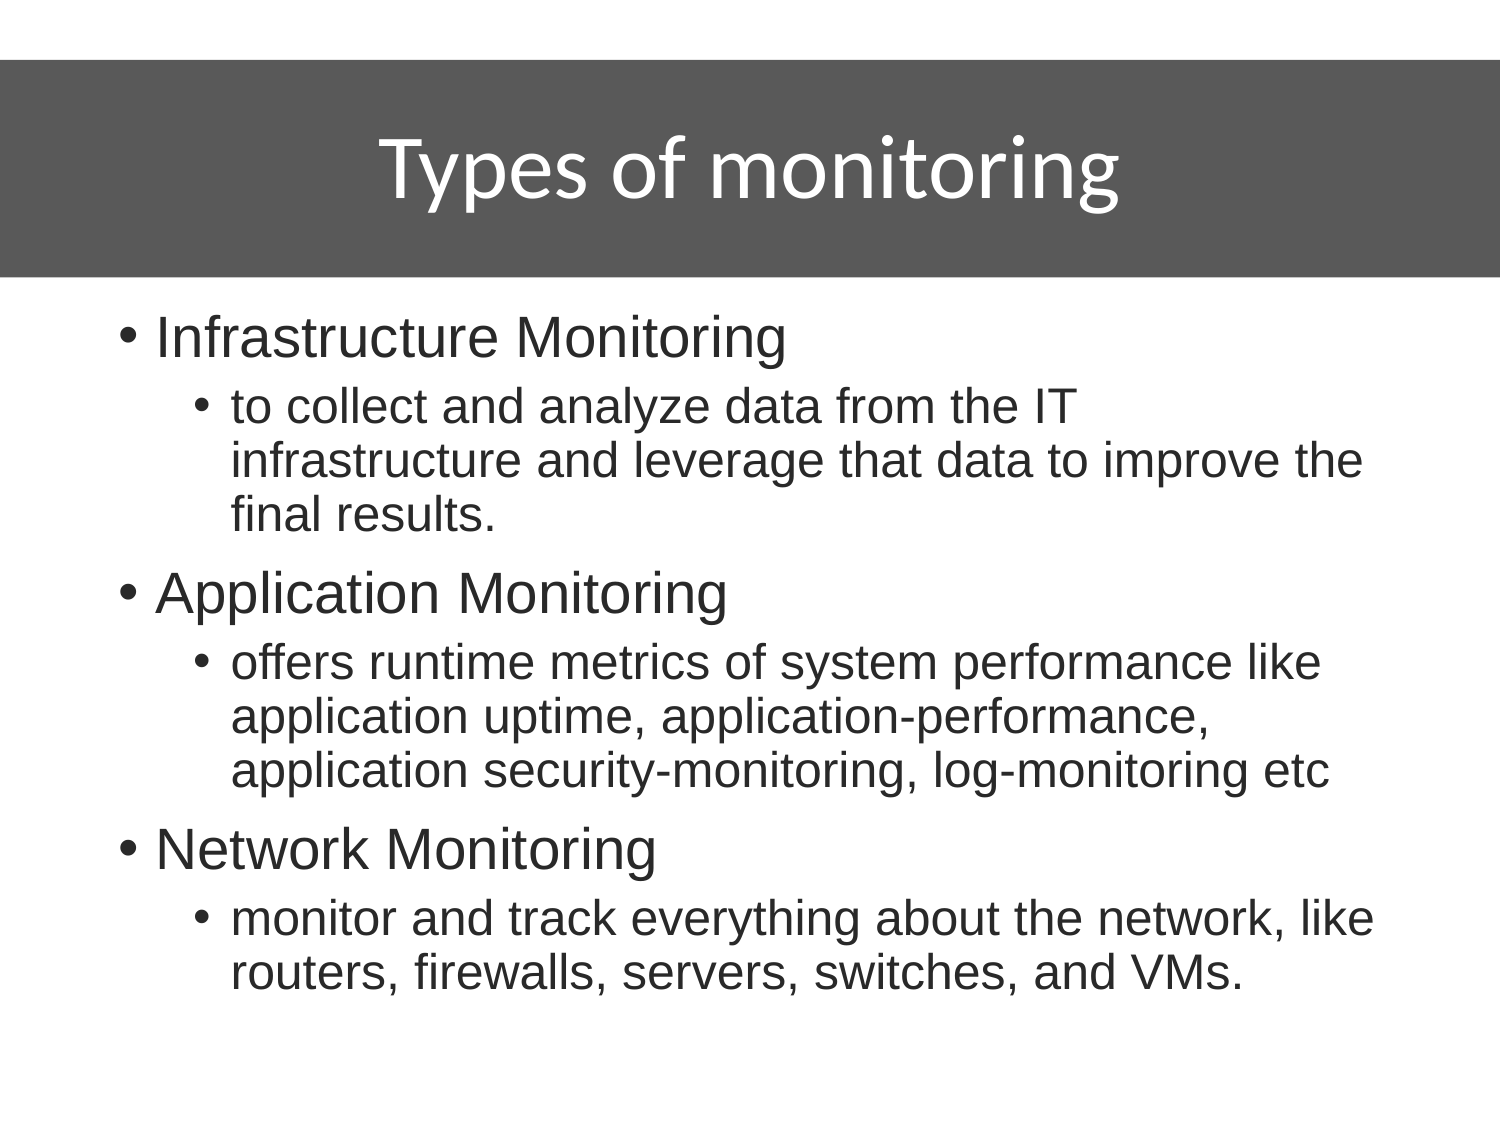

# Types of monitoring
Infrastructure Monitoring
to collect and analyze data from the IT infrastructure and leverage that data to improve the final results.
Application Monitoring
offers runtime metrics of system performance like application uptime, application-performance, application security-monitoring, log-monitoring etc
Network Monitoring
monitor and track everything about the network, like routers, firewalls, servers, switches, and VMs.